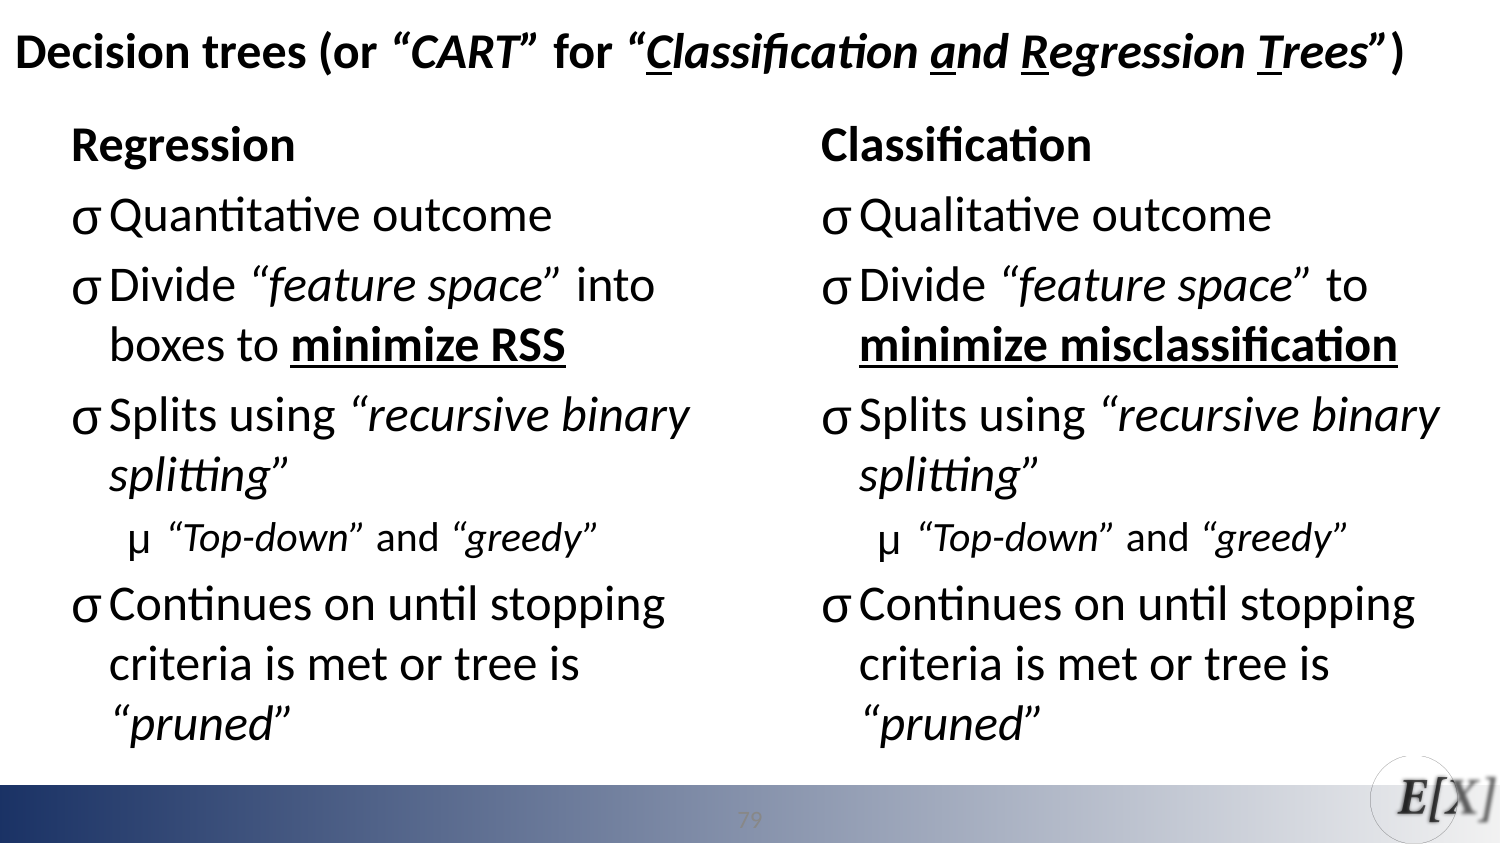

Decision trees (or “CART” for “Classification and Regression Trees”)
Regression
Quantitative outcome
Divide “feature space” into boxes to minimize RSS
Splits using “recursive binary splitting”
“Top-down” and “greedy”
Continues on until stopping criteria is met or tree is “pruned”
Classification
Qualitative outcome
Divide “feature space” to minimize misclassification
Splits using “recursive binary splitting”
“Top-down” and “greedy”
Continues on until stopping criteria is met or tree is “pruned”

79